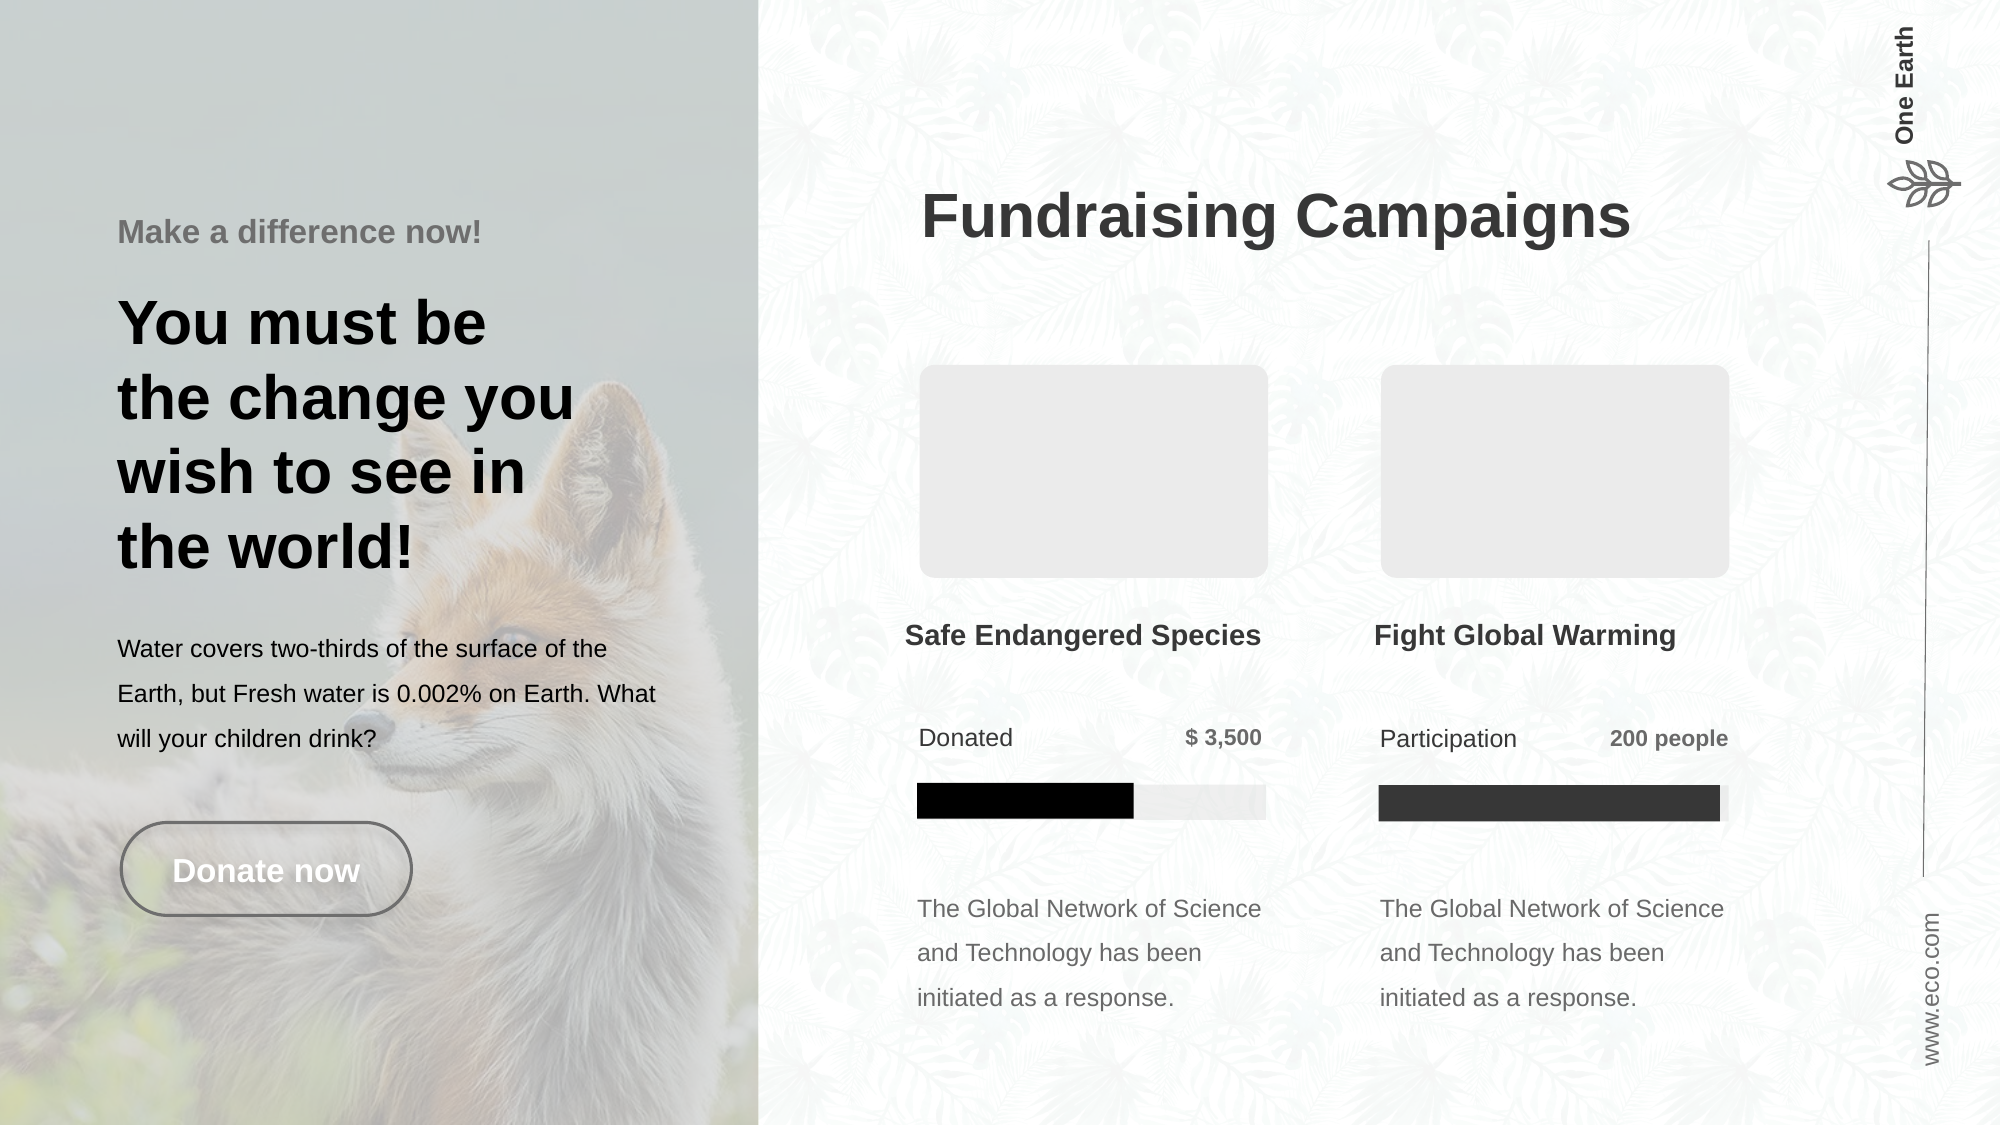

Fundraising Campaigns
Make a difference now!
You must be the change you wish to see in the world!

Safe Endangered Species
Fight Global Warming
Water covers two-thirds of the surface of the Earth, but Fresh water is 0.002% on Earth. What will your children drink?
Donated
Participation
$ 3,500
200 people

Donate now
The Global Network of Science and Technology has been initiated as a response.
The Global Network of Science and Technology has been initiated as a response.
19